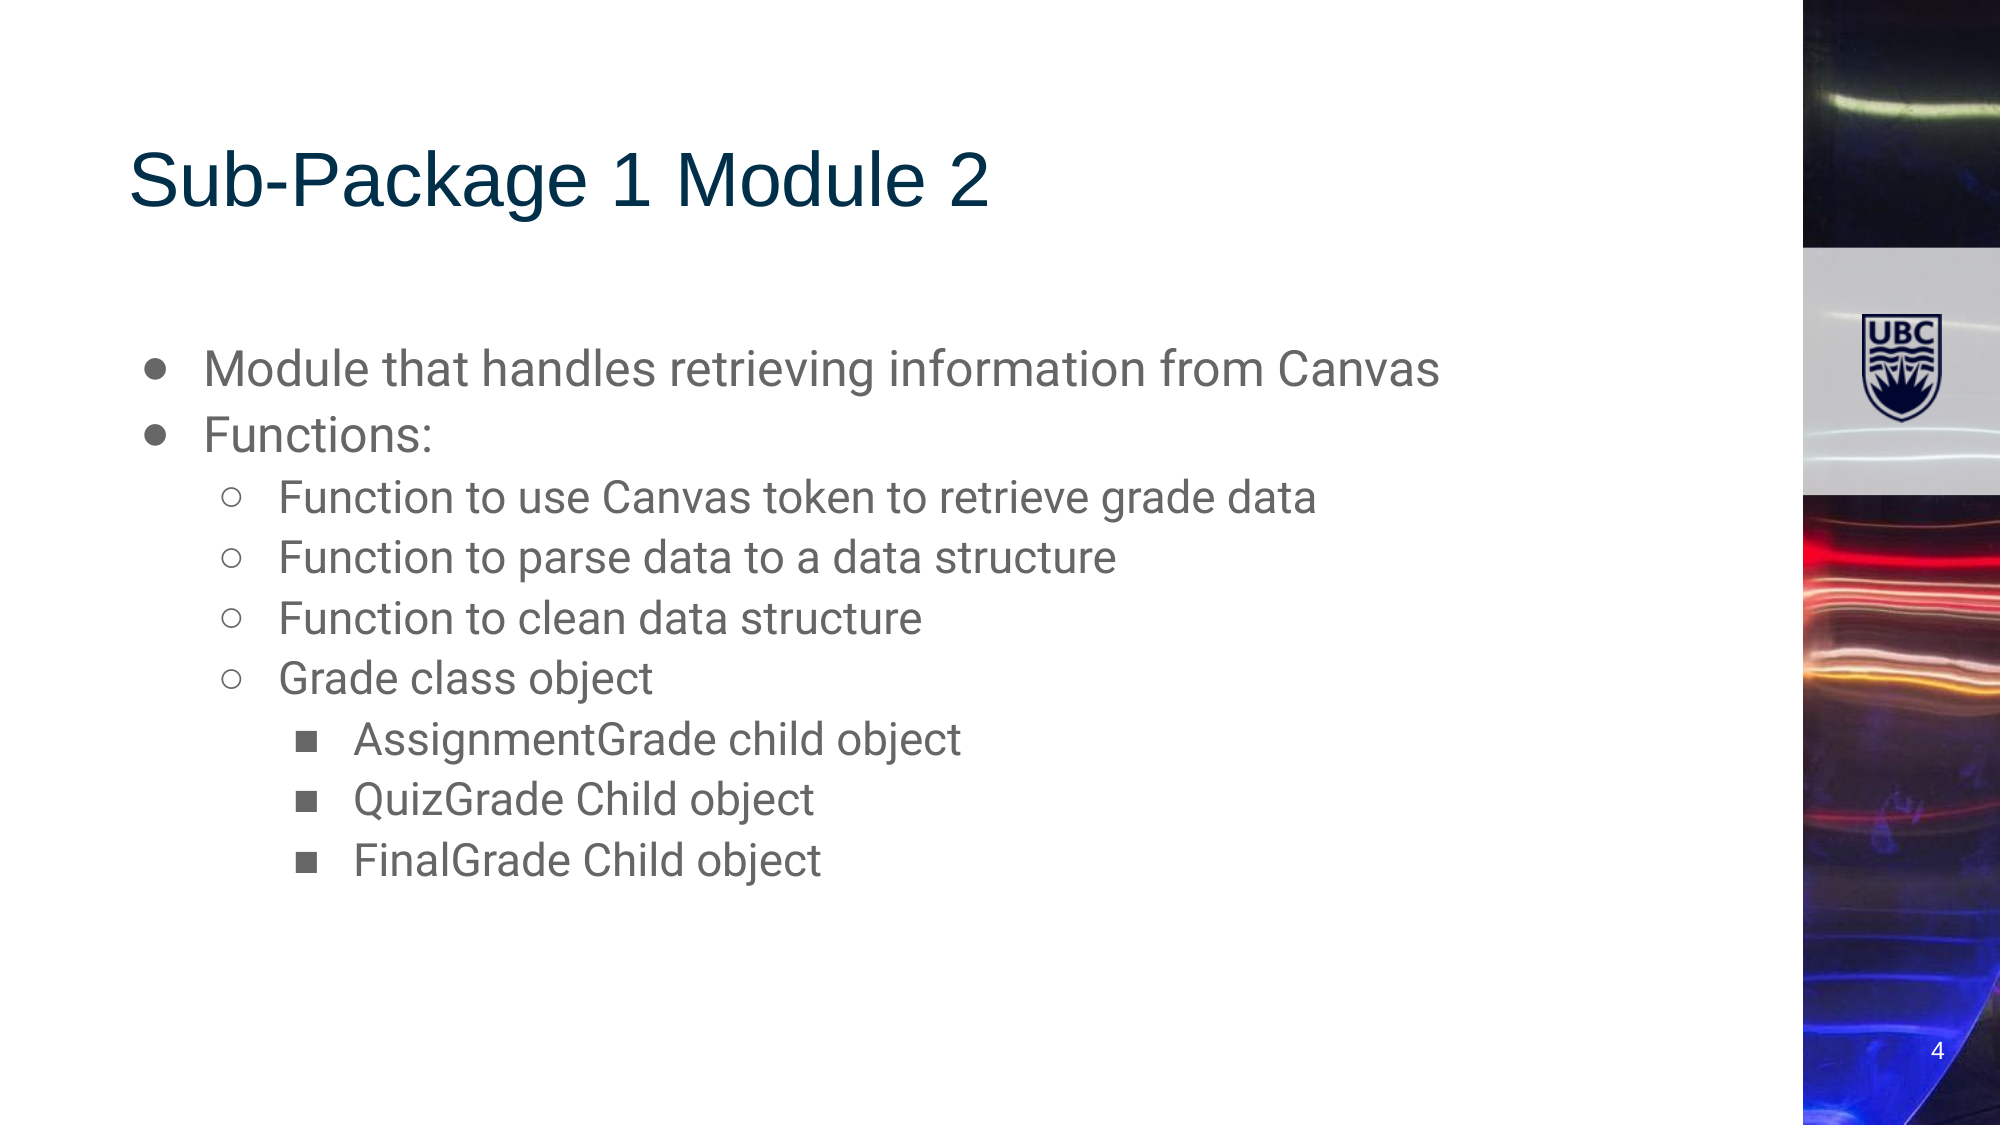

# Sub-Package 1 Module 2

Module that handles retrieving information from Canvas
Functions:
Function to use Canvas token to retrieve grade data
Function to parse data to a data structure
Function to clean data structure
Grade class object
AssignmentGrade child object
QuizGrade Child object
FinalGrade Child object